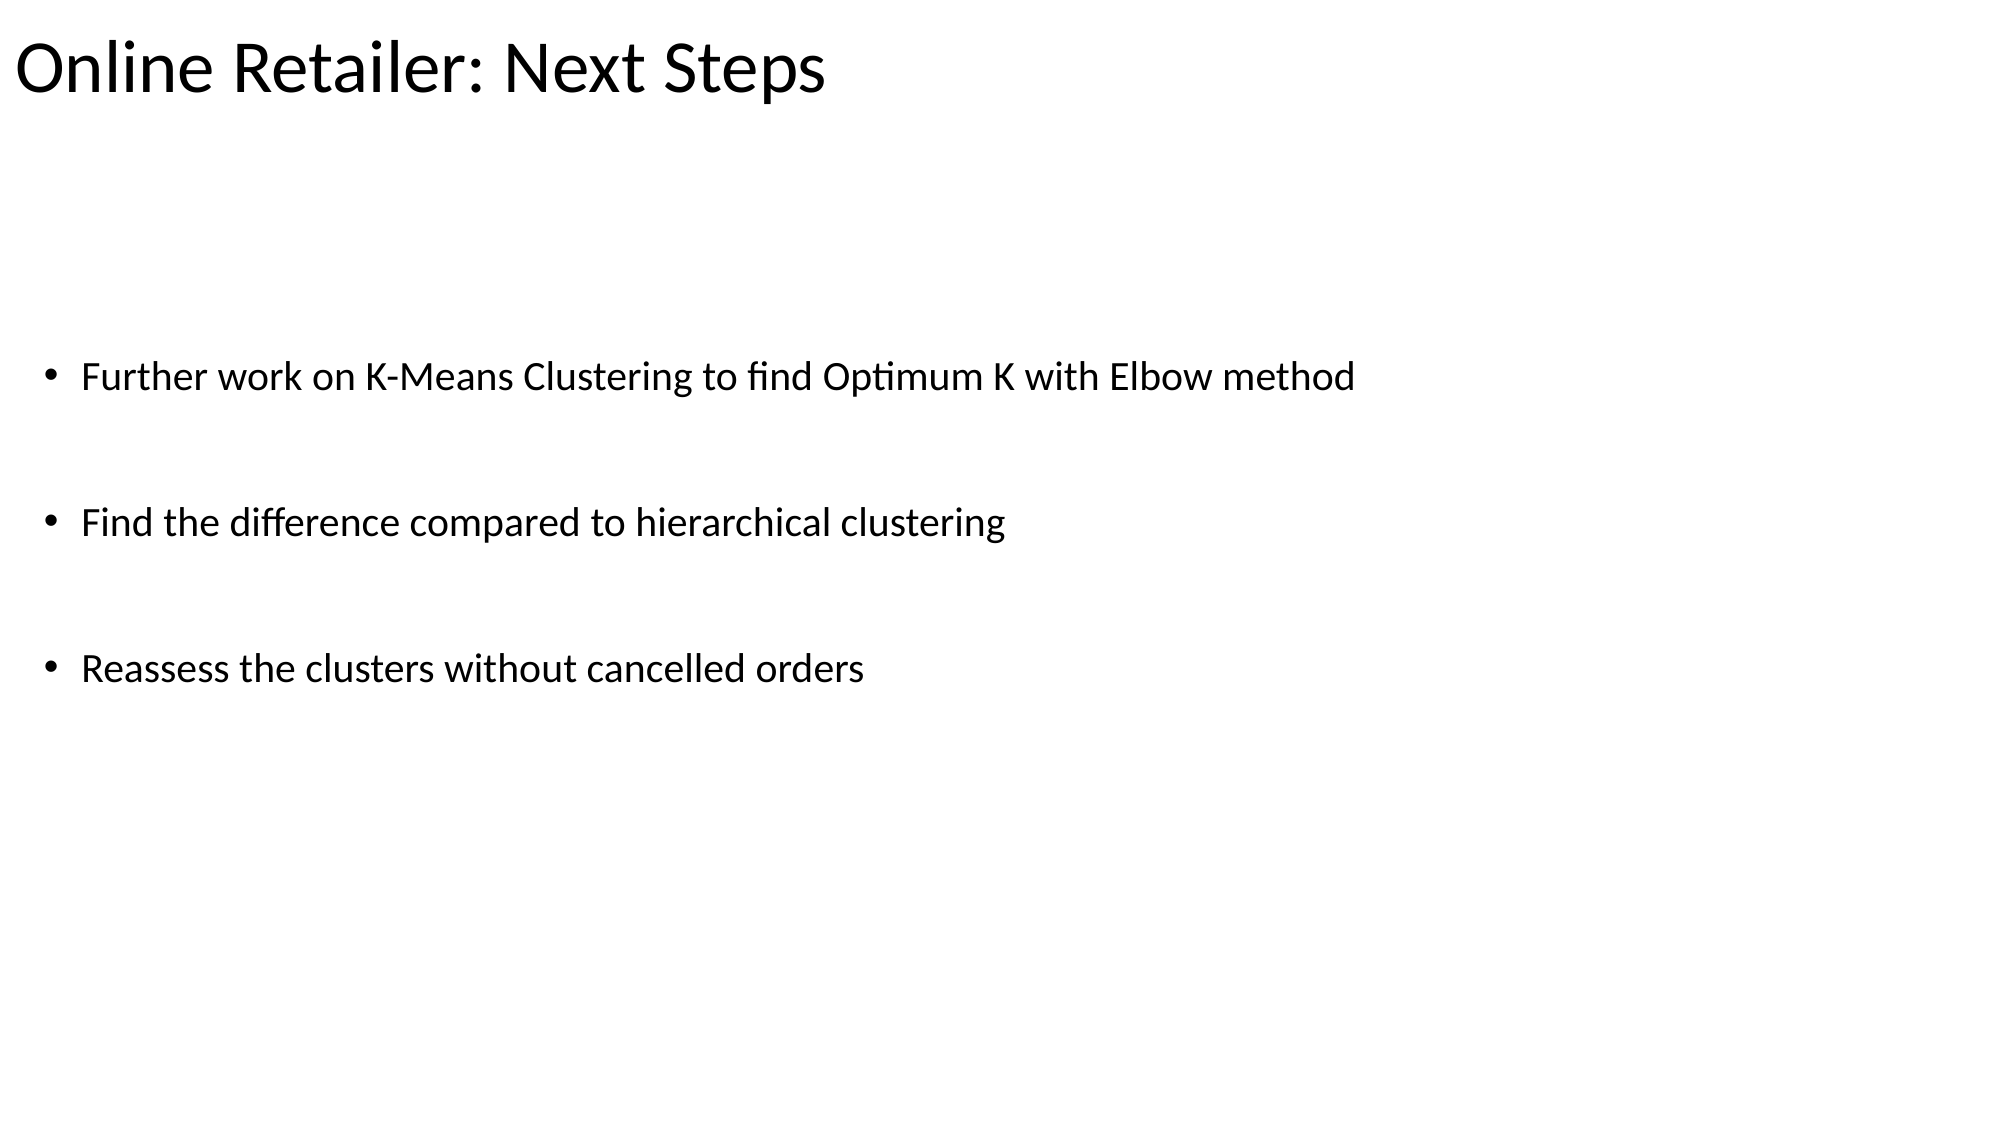

# Online Retailer: Next Steps
Further work on K-Means Clustering to find Optimum K with Elbow method
Find the difference compared to hierarchical clustering
Reassess the clusters without cancelled orders